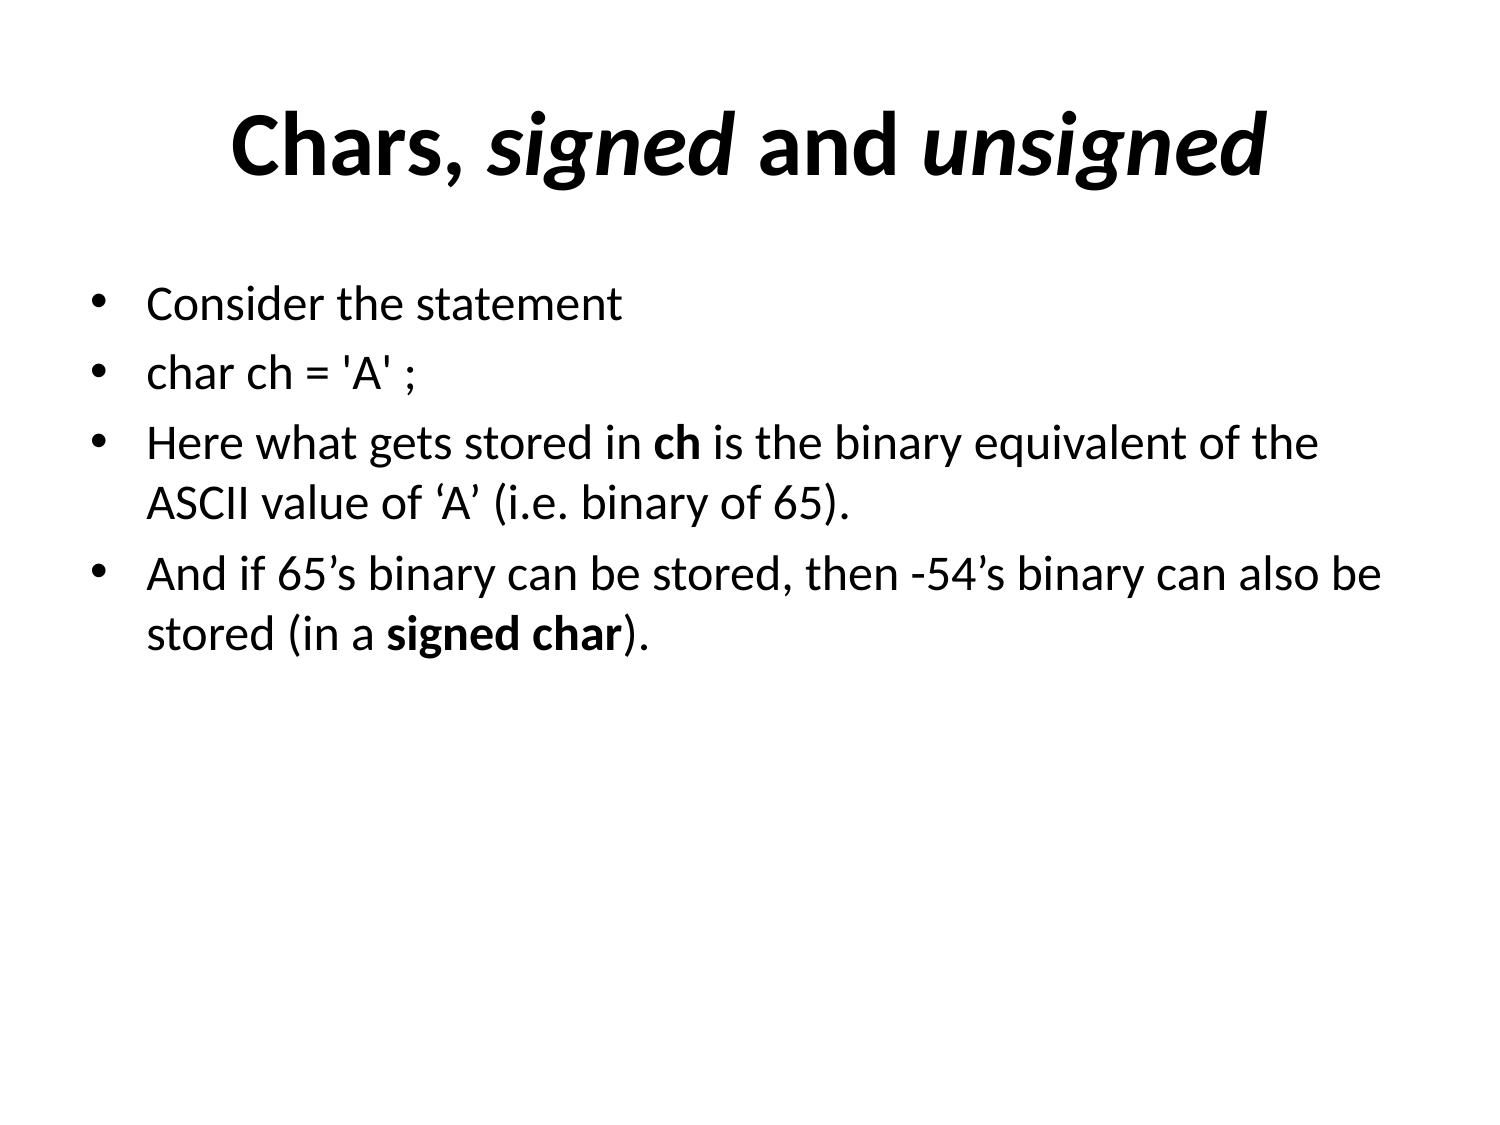

# Chars, signed and unsigned
Consider the statement
char ch = 'A' ;
Here what gets stored in ch is the binary equivalent of the ASCII value of ‘A’ (i.e. binary of 65).
And if 65’s binary can be stored, then -54’s binary can also be stored (in a signed char).